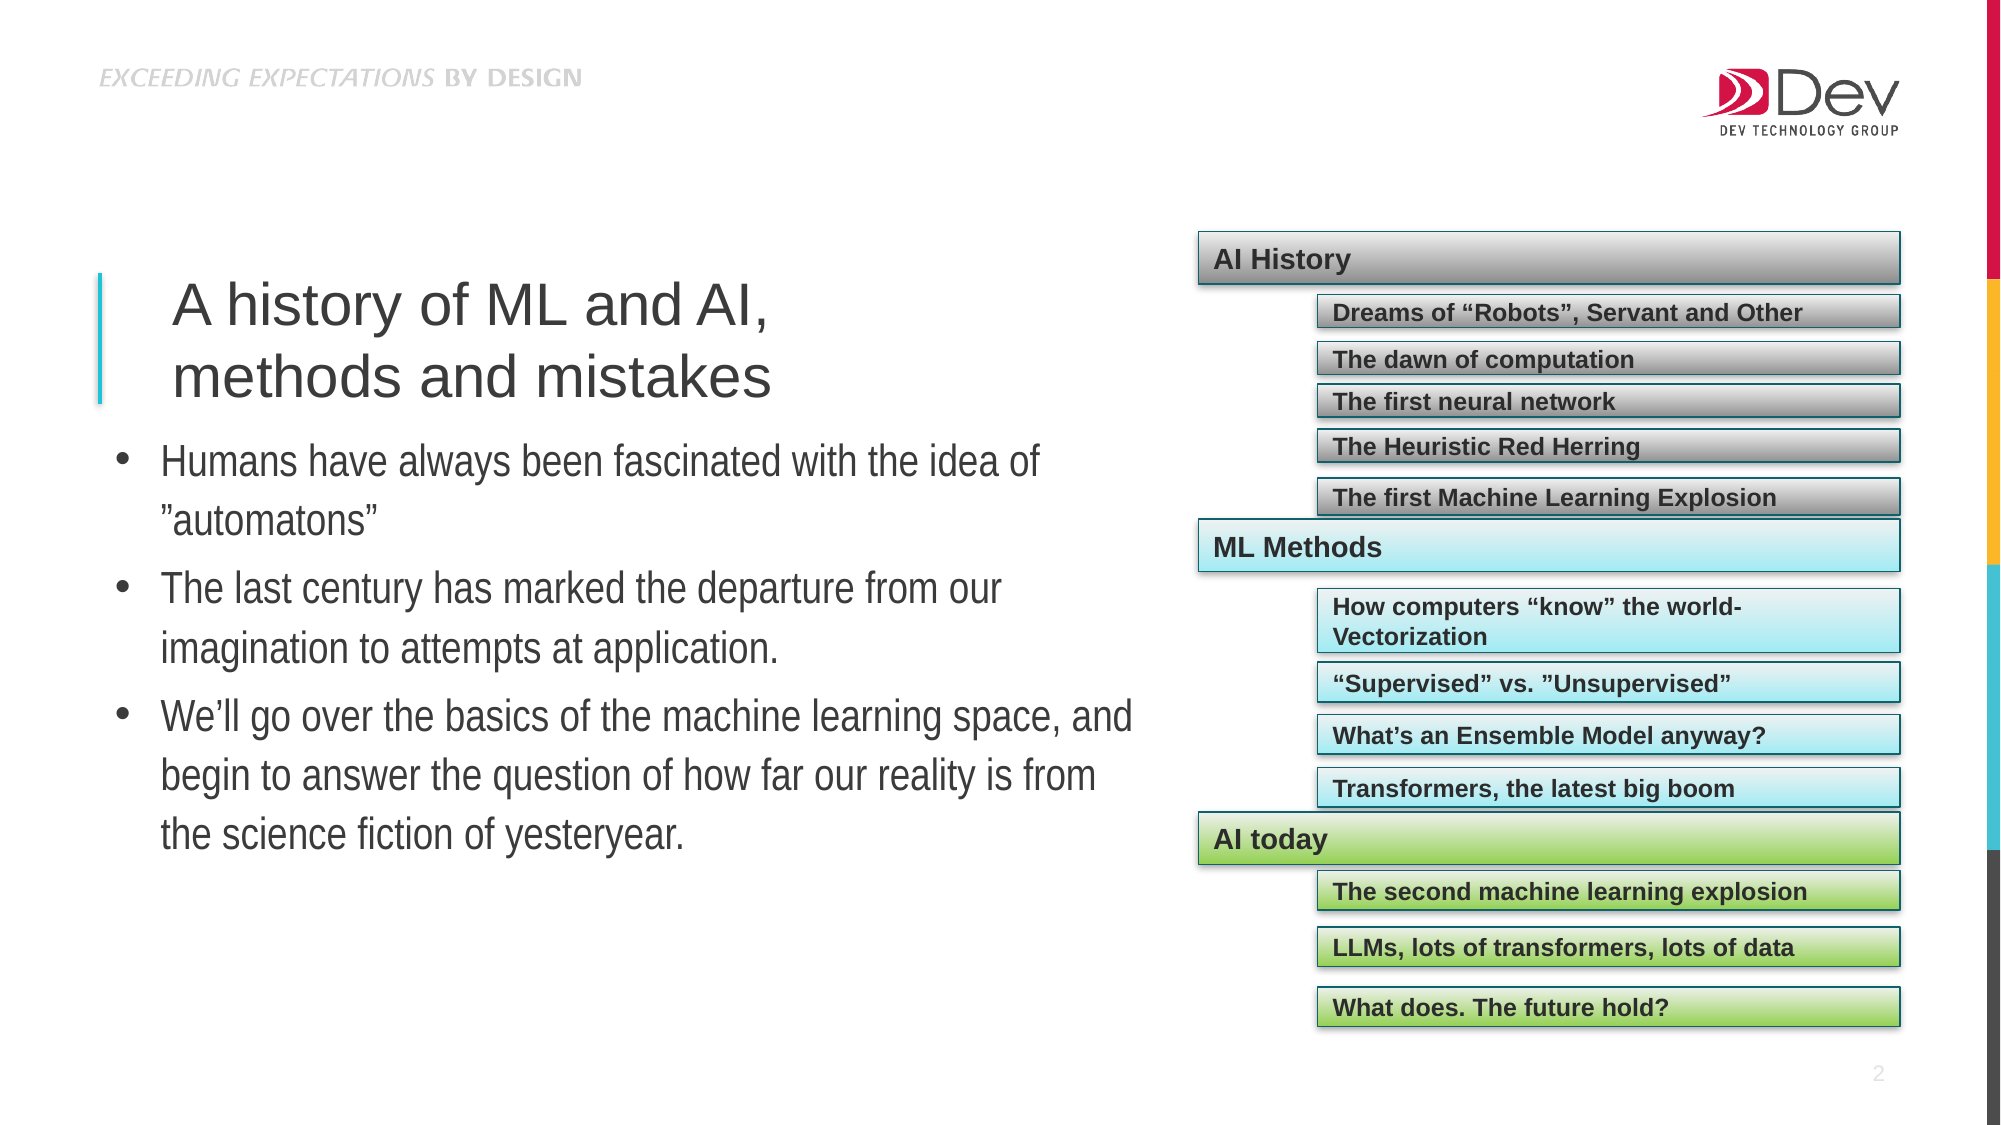

AI History
# A history of ML and AI, methods and mistakes
Dreams of “Robots”, Servant and Other
The dawn of computation
The first neural network
Humans have always been fascinated with the idea of ”automatons”
The last century has marked the departure from our imagination to attempts at application.
We’ll go over the basics of the machine learning space, and begin to answer the question of how far our reality is from the science fiction of yesteryear.
The Heuristic Red Herring
The first Machine Learning Explosion
ML Methods
How computers “know” the world- Vectorization
“Supervised” vs. ”Unsupervised”
What’s an Ensemble Model anyway?
Transformers, the latest big boom
AI today
The second machine learning explosion
LLMs, lots of transformers, lots of data
What does. The future hold?
2